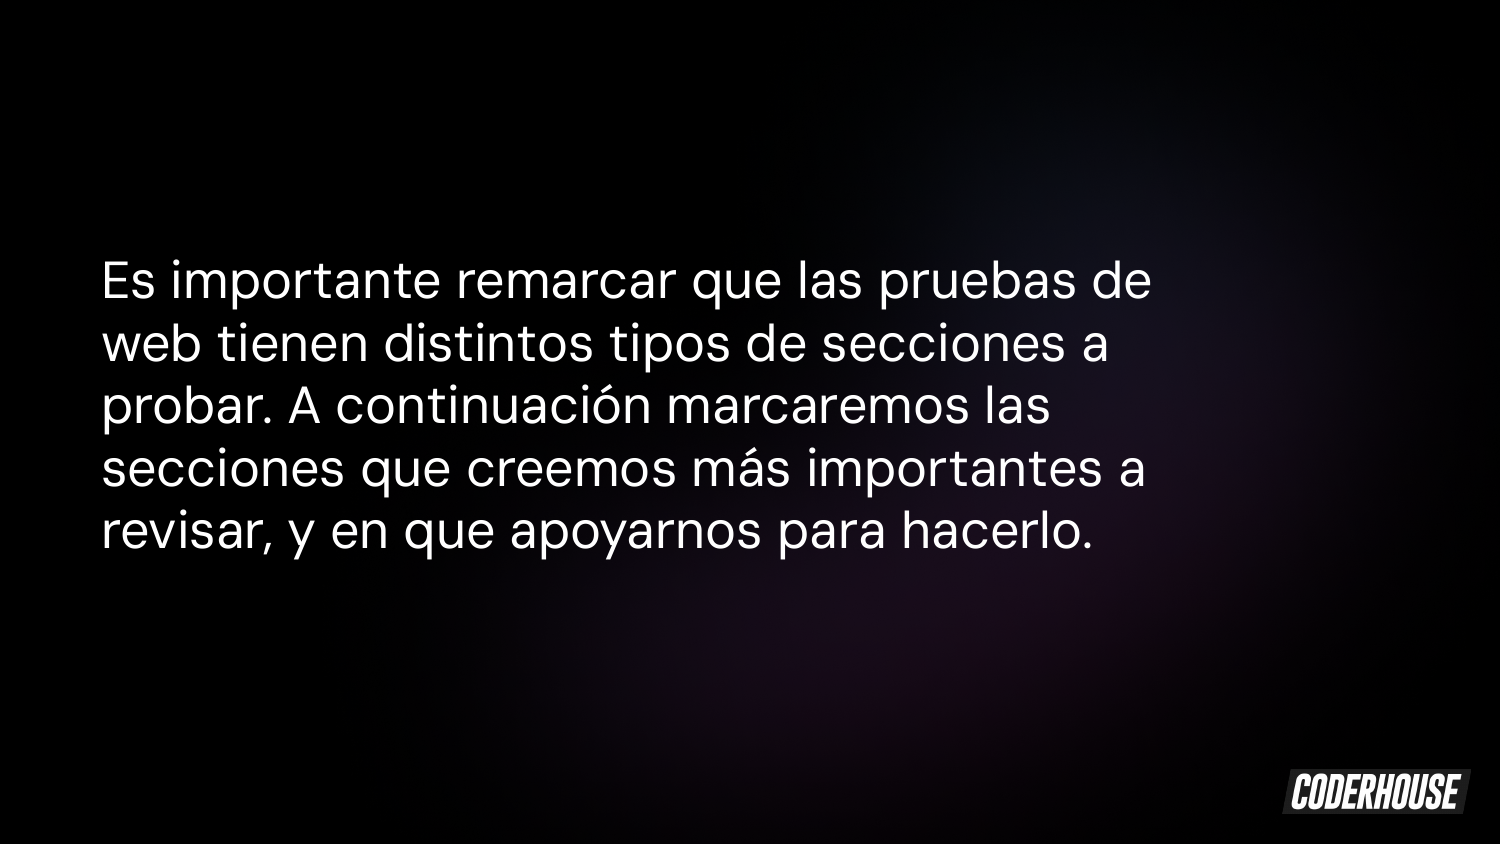

Es importante remarcar que las pruebas de web tienen distintos tipos de secciones a probar. A continuación marcaremos las secciones que creemos más importantes a revisar, y en que apoyarnos para hacerlo.